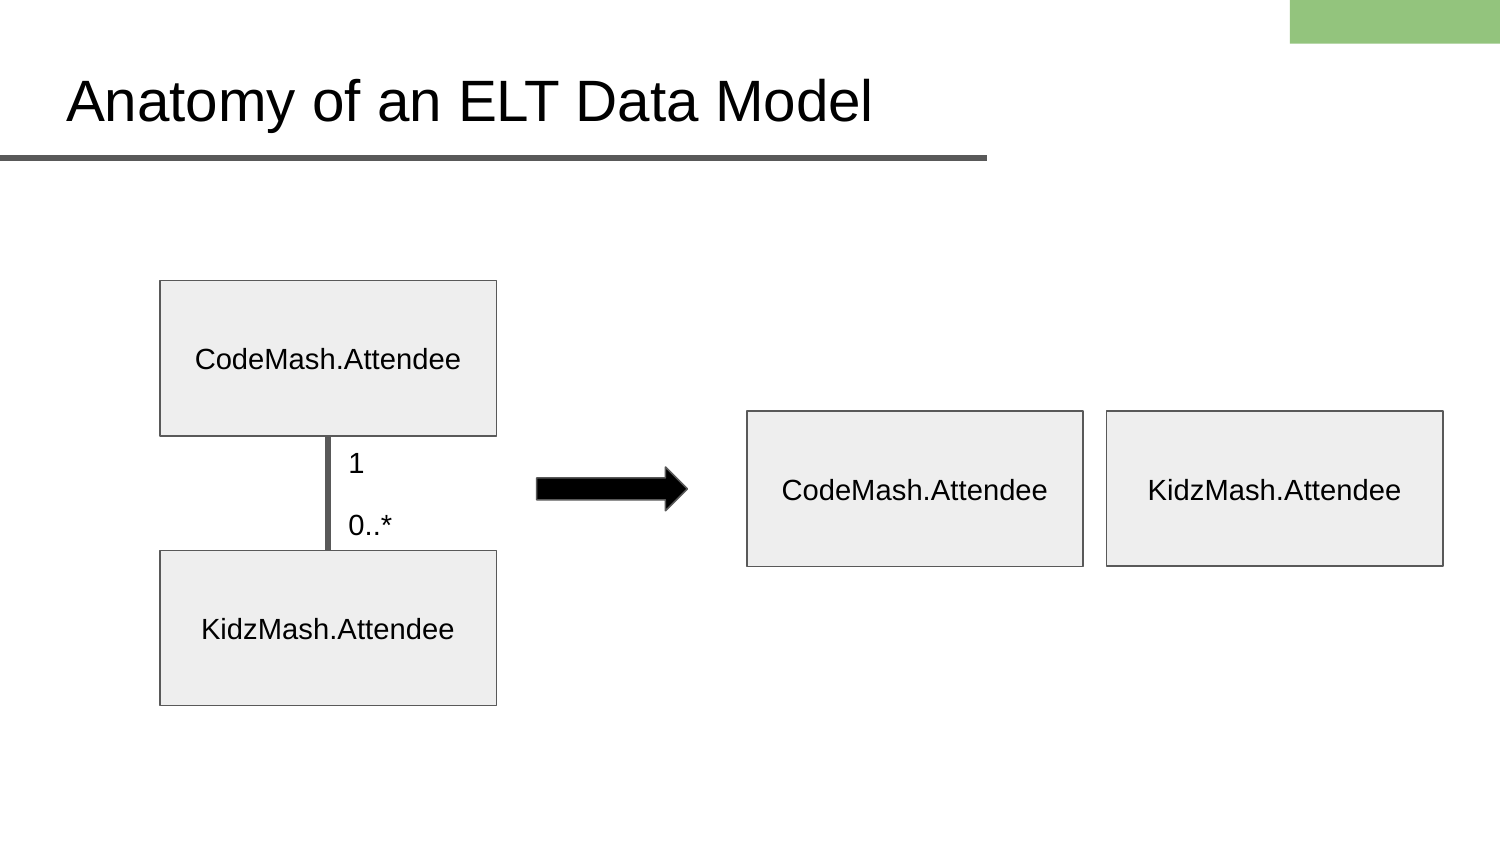

# Anatomy of an ELT Data Model
CodeMash.Attendee
KidzMash.Attendee
CodeMash.Attendee
1

0..*
KidzMash.Attendee